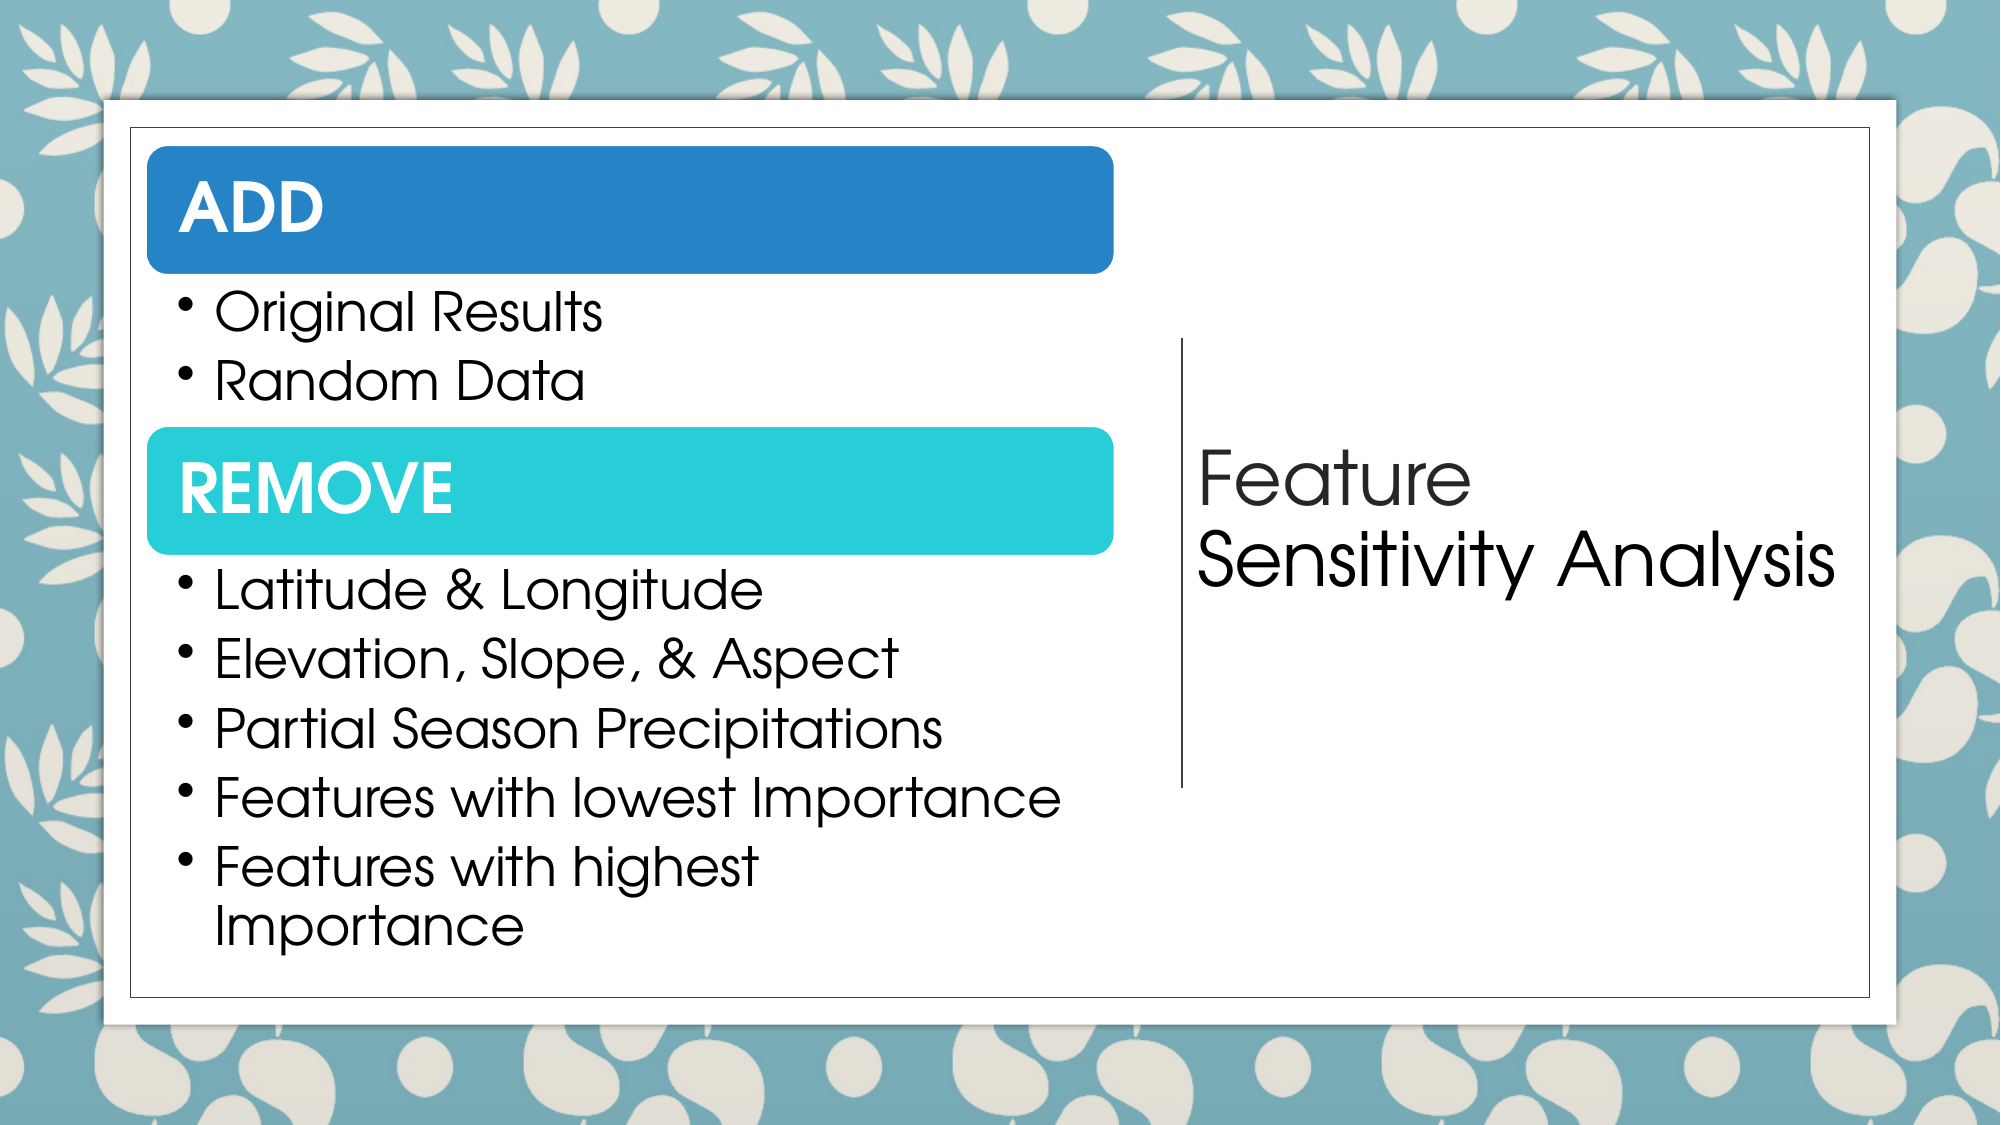

ADD
Original Results
Random Data
REMOVE
Latitude & Longitude
Elevation, Slope, & Aspect
Partial Season Precipitations
Features with lowest Importance
Features with highest Importance

# Feature Sensitivity Analysis